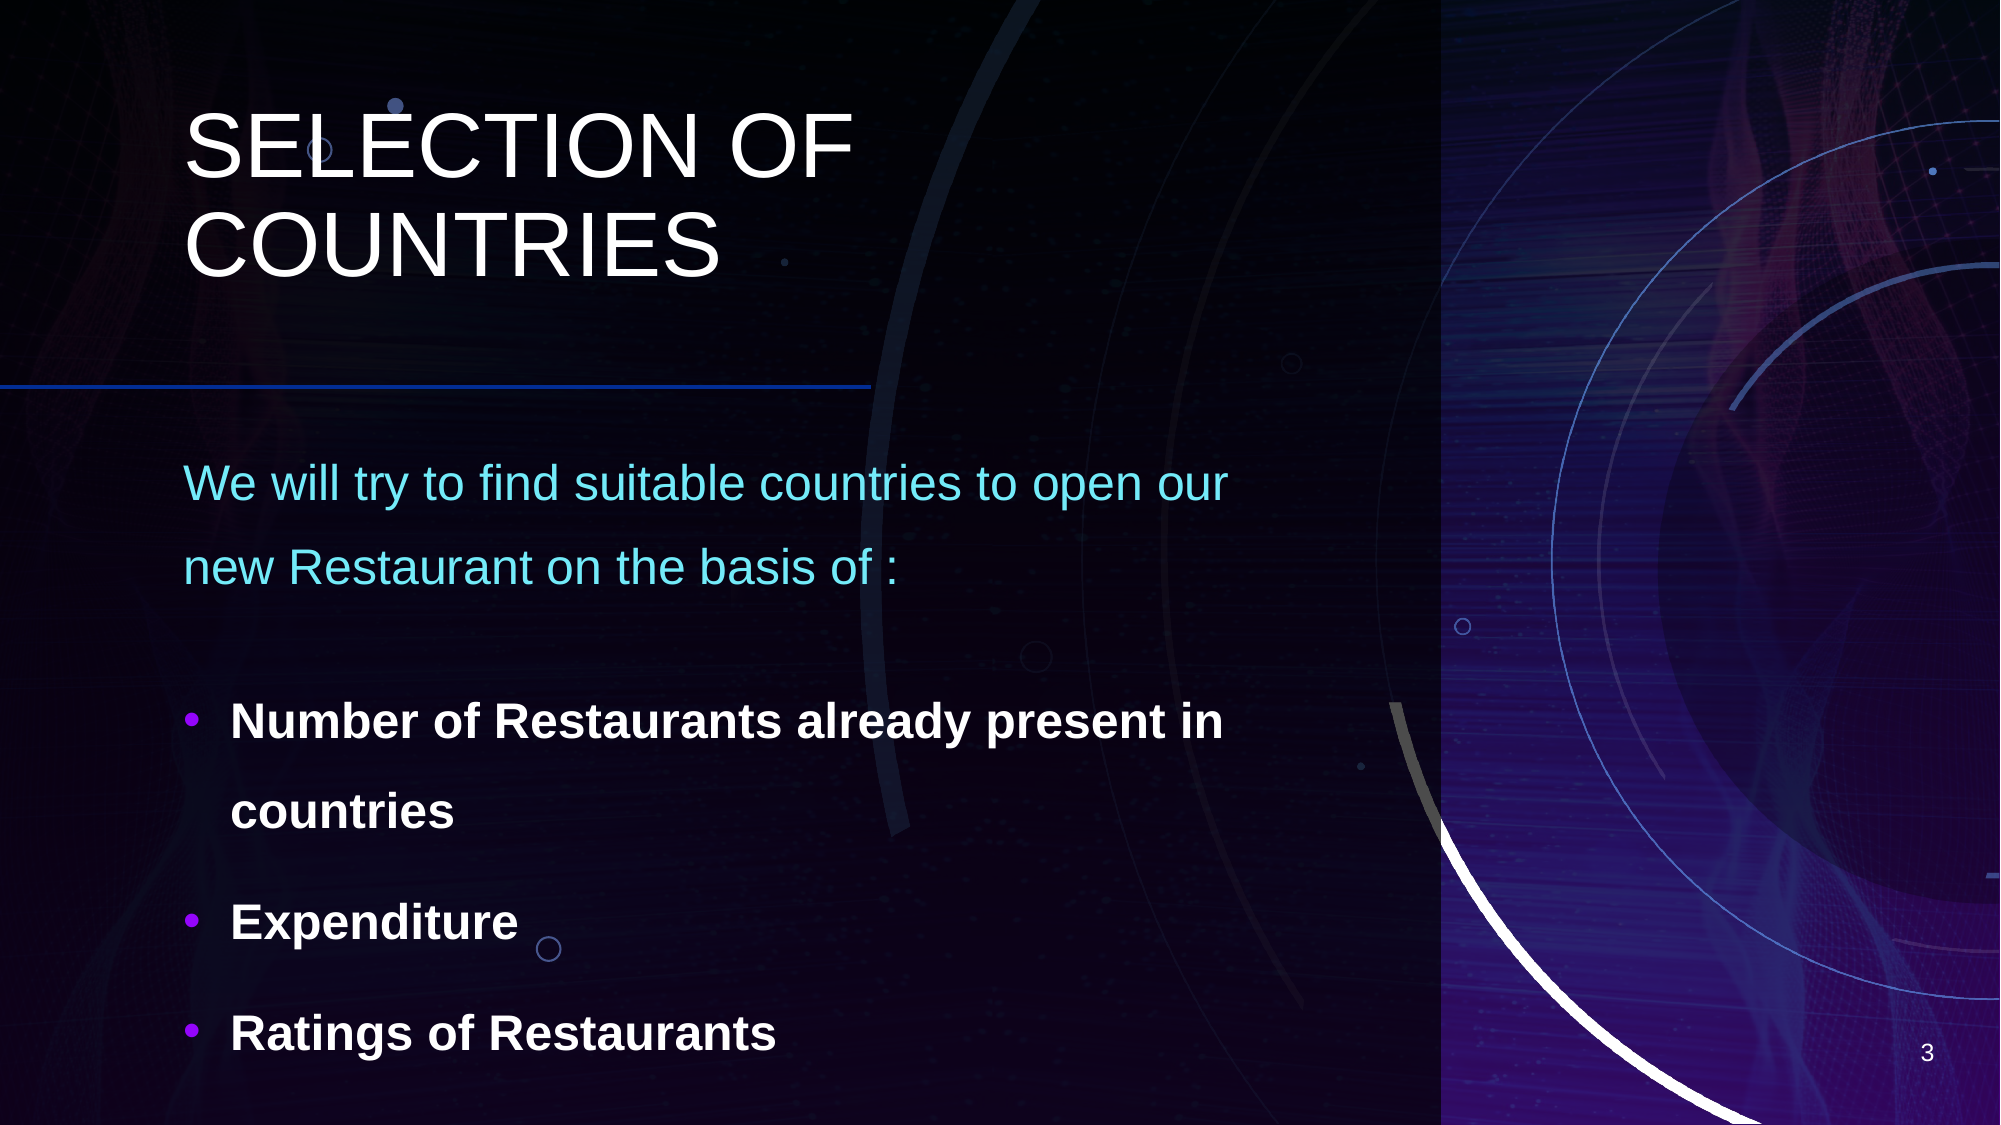

# SELECTION OF COUNTRIES
We will try to find suitable countries to open our new Restaurant on the basis of :
Number of Restaurants already present in countries
Expenditure
Ratings of Restaurants

3